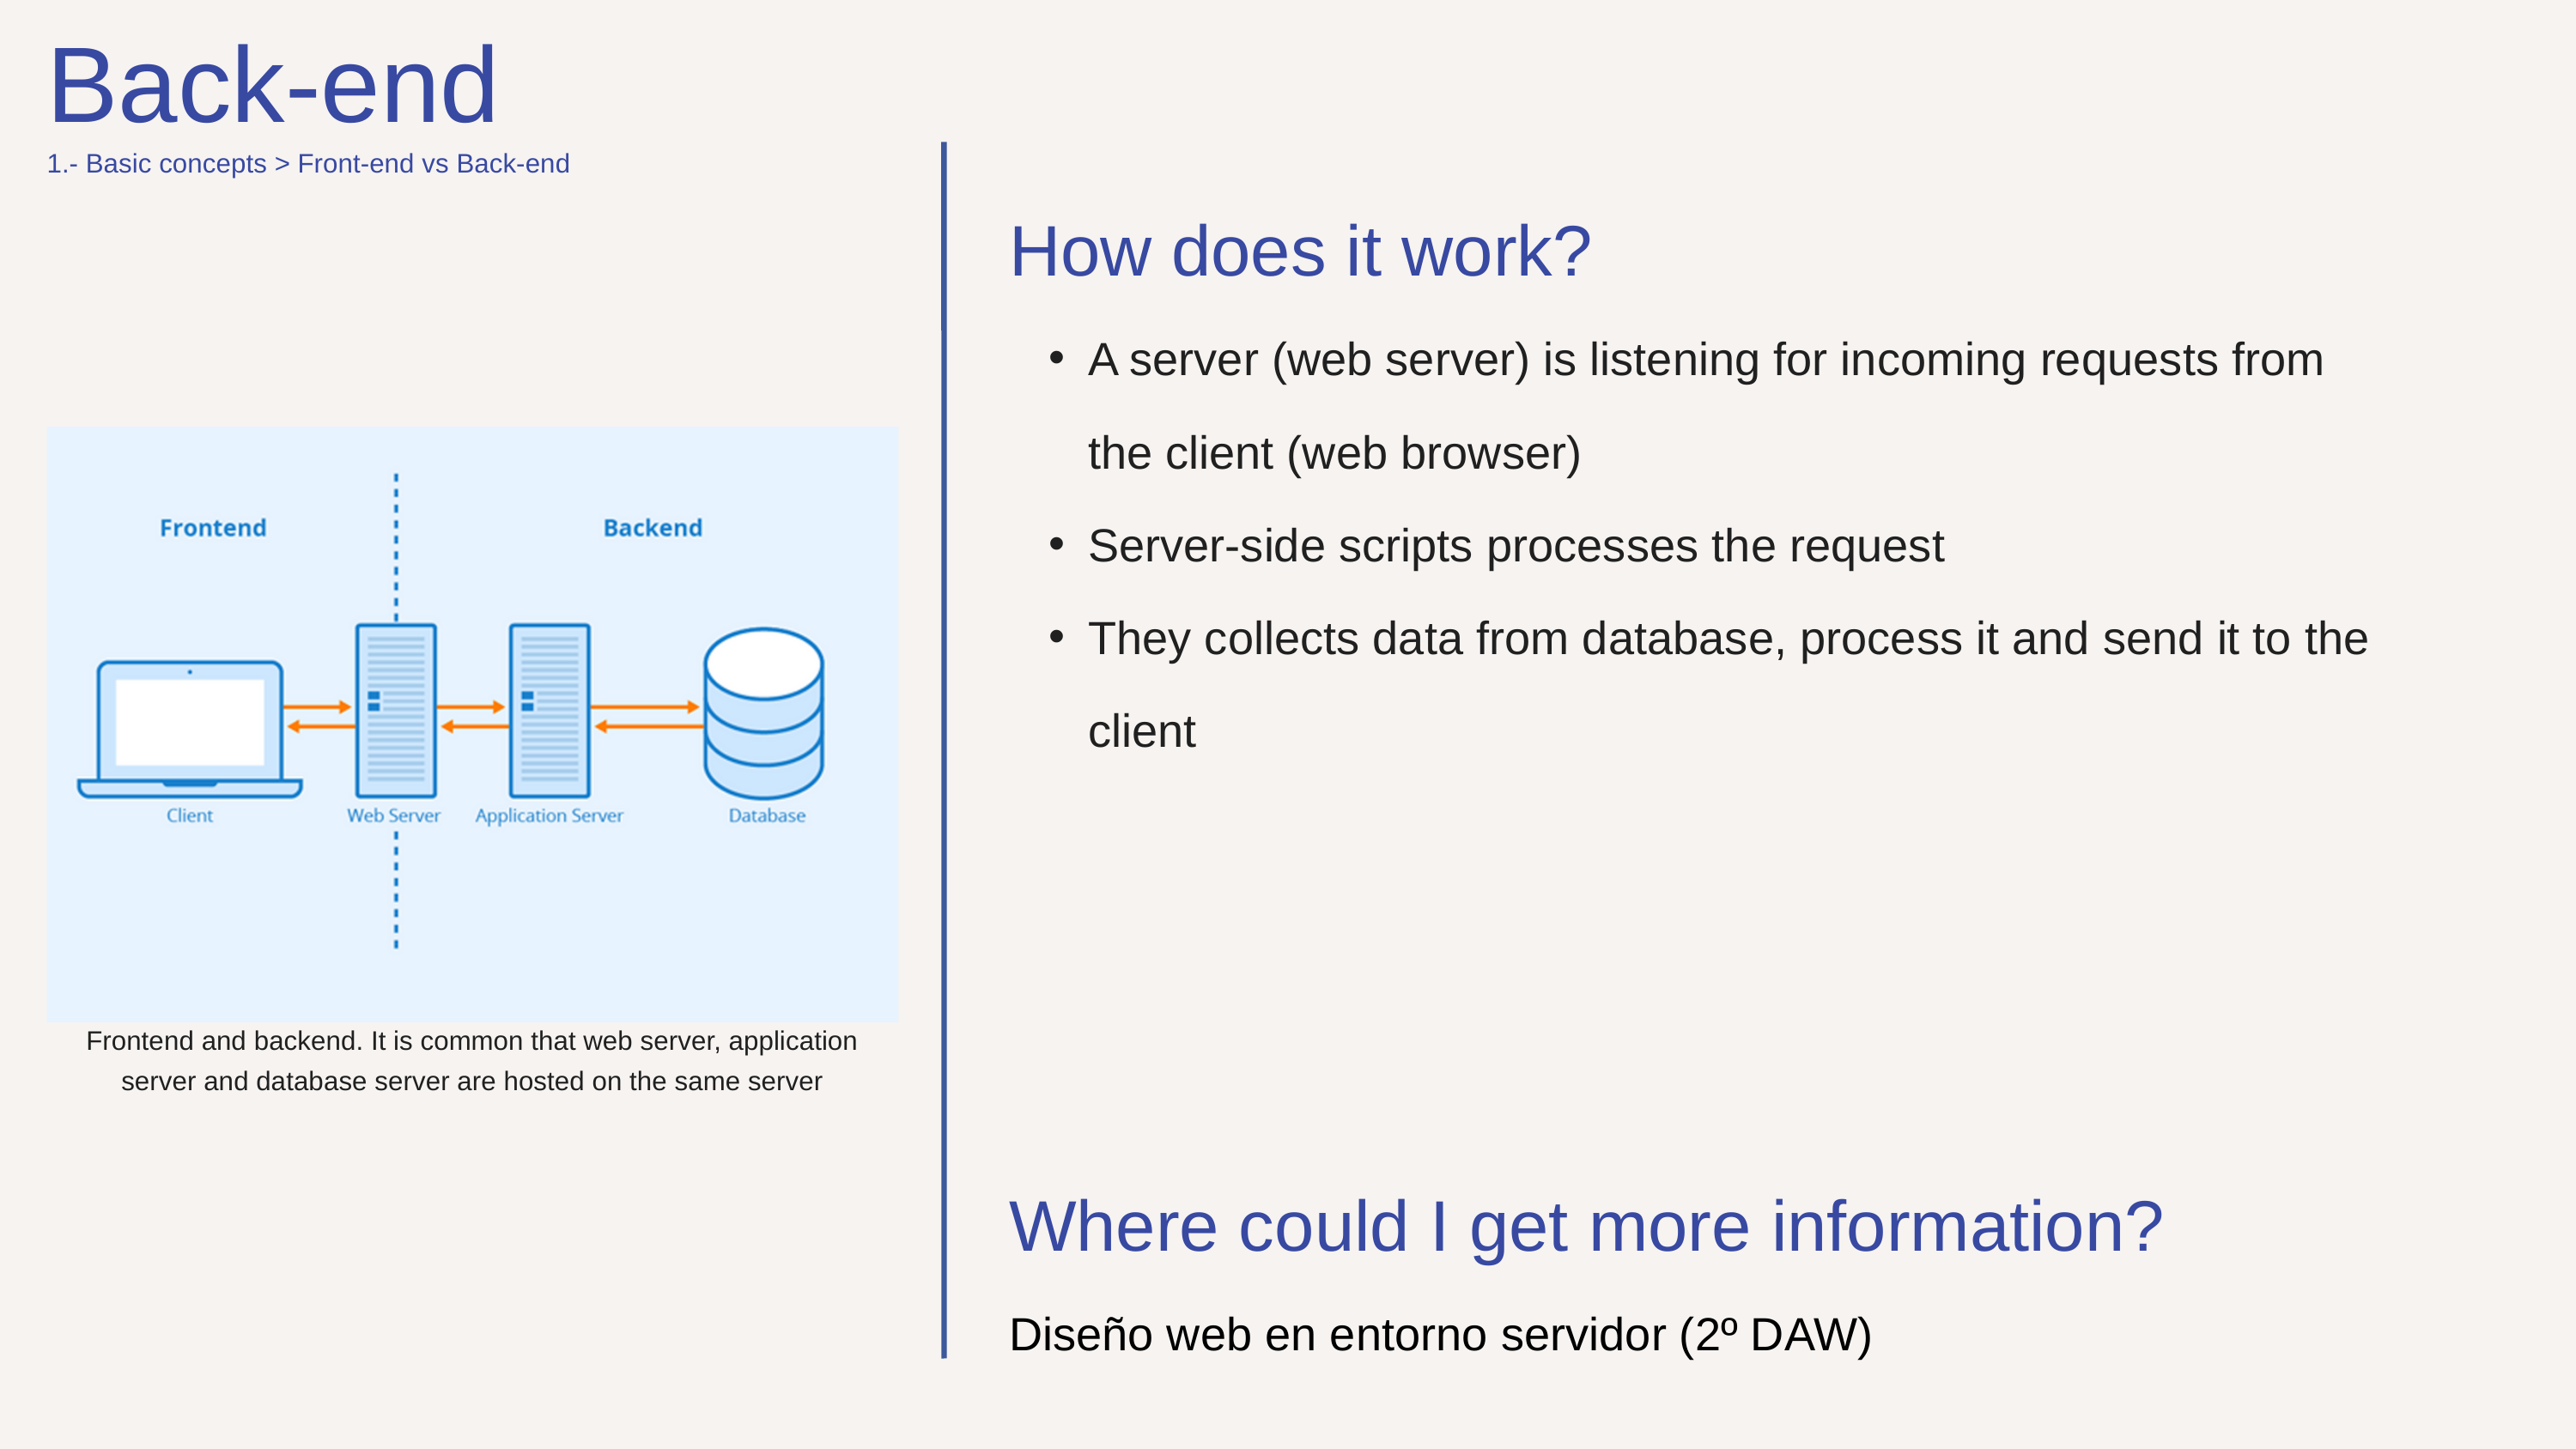

Back-end

1.- Basic concepts > Front-end vs Back-end
How does it work?
A server (web server) is listening for incoming requests from the client (web browser)
Server-side scripts processes the request
They collects data from database, process it and send it to the client

Frontend and backend. It is common that web server, application server and database server are hosted on the same server
Where could I get more information?
Diseño web en entorno servidor (2º DAW)